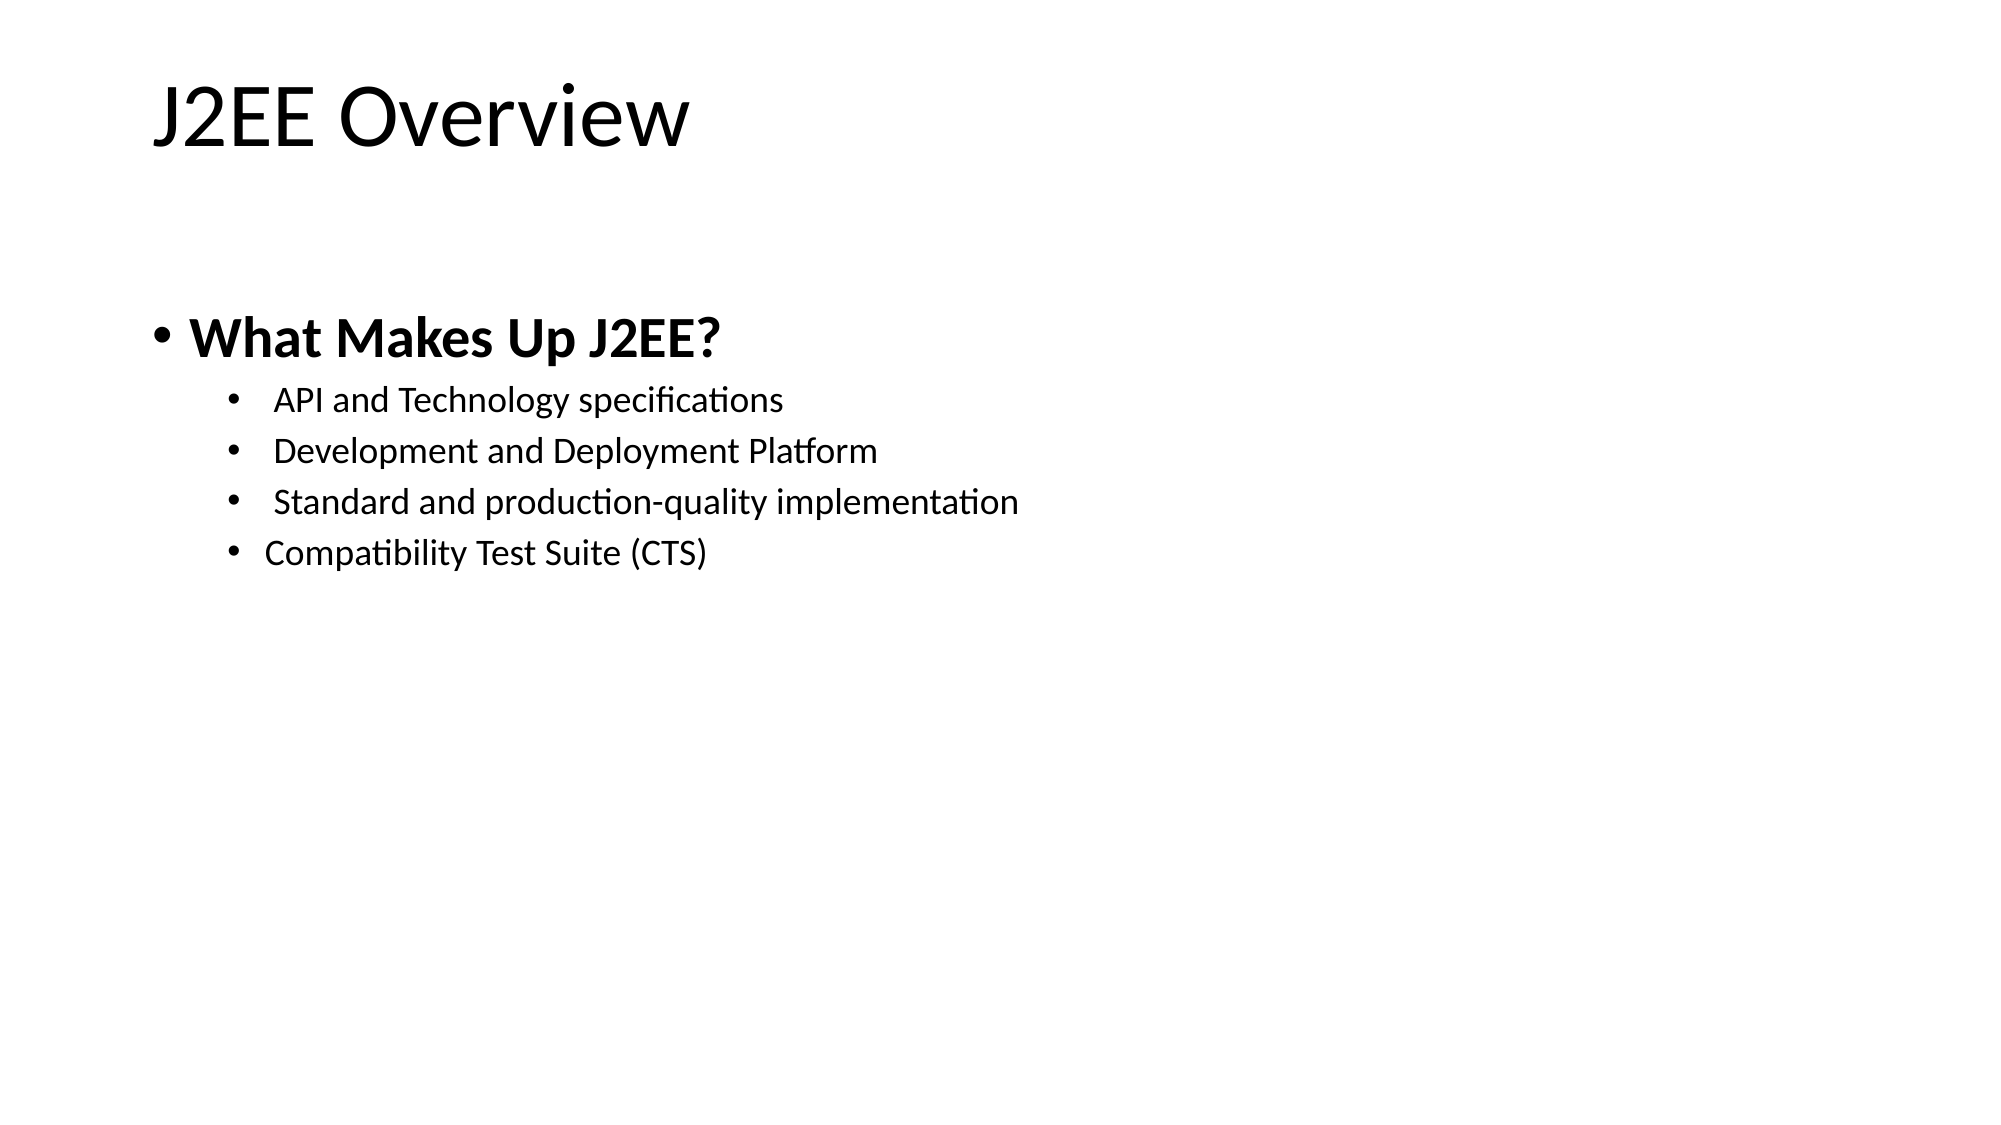

# J2EE Overview
What Makes Up J2EE?
 API and Technology specifications
 Development and Deployment Platform
 Standard and production-quality implementation
Compatibility Test Suite (CTS)